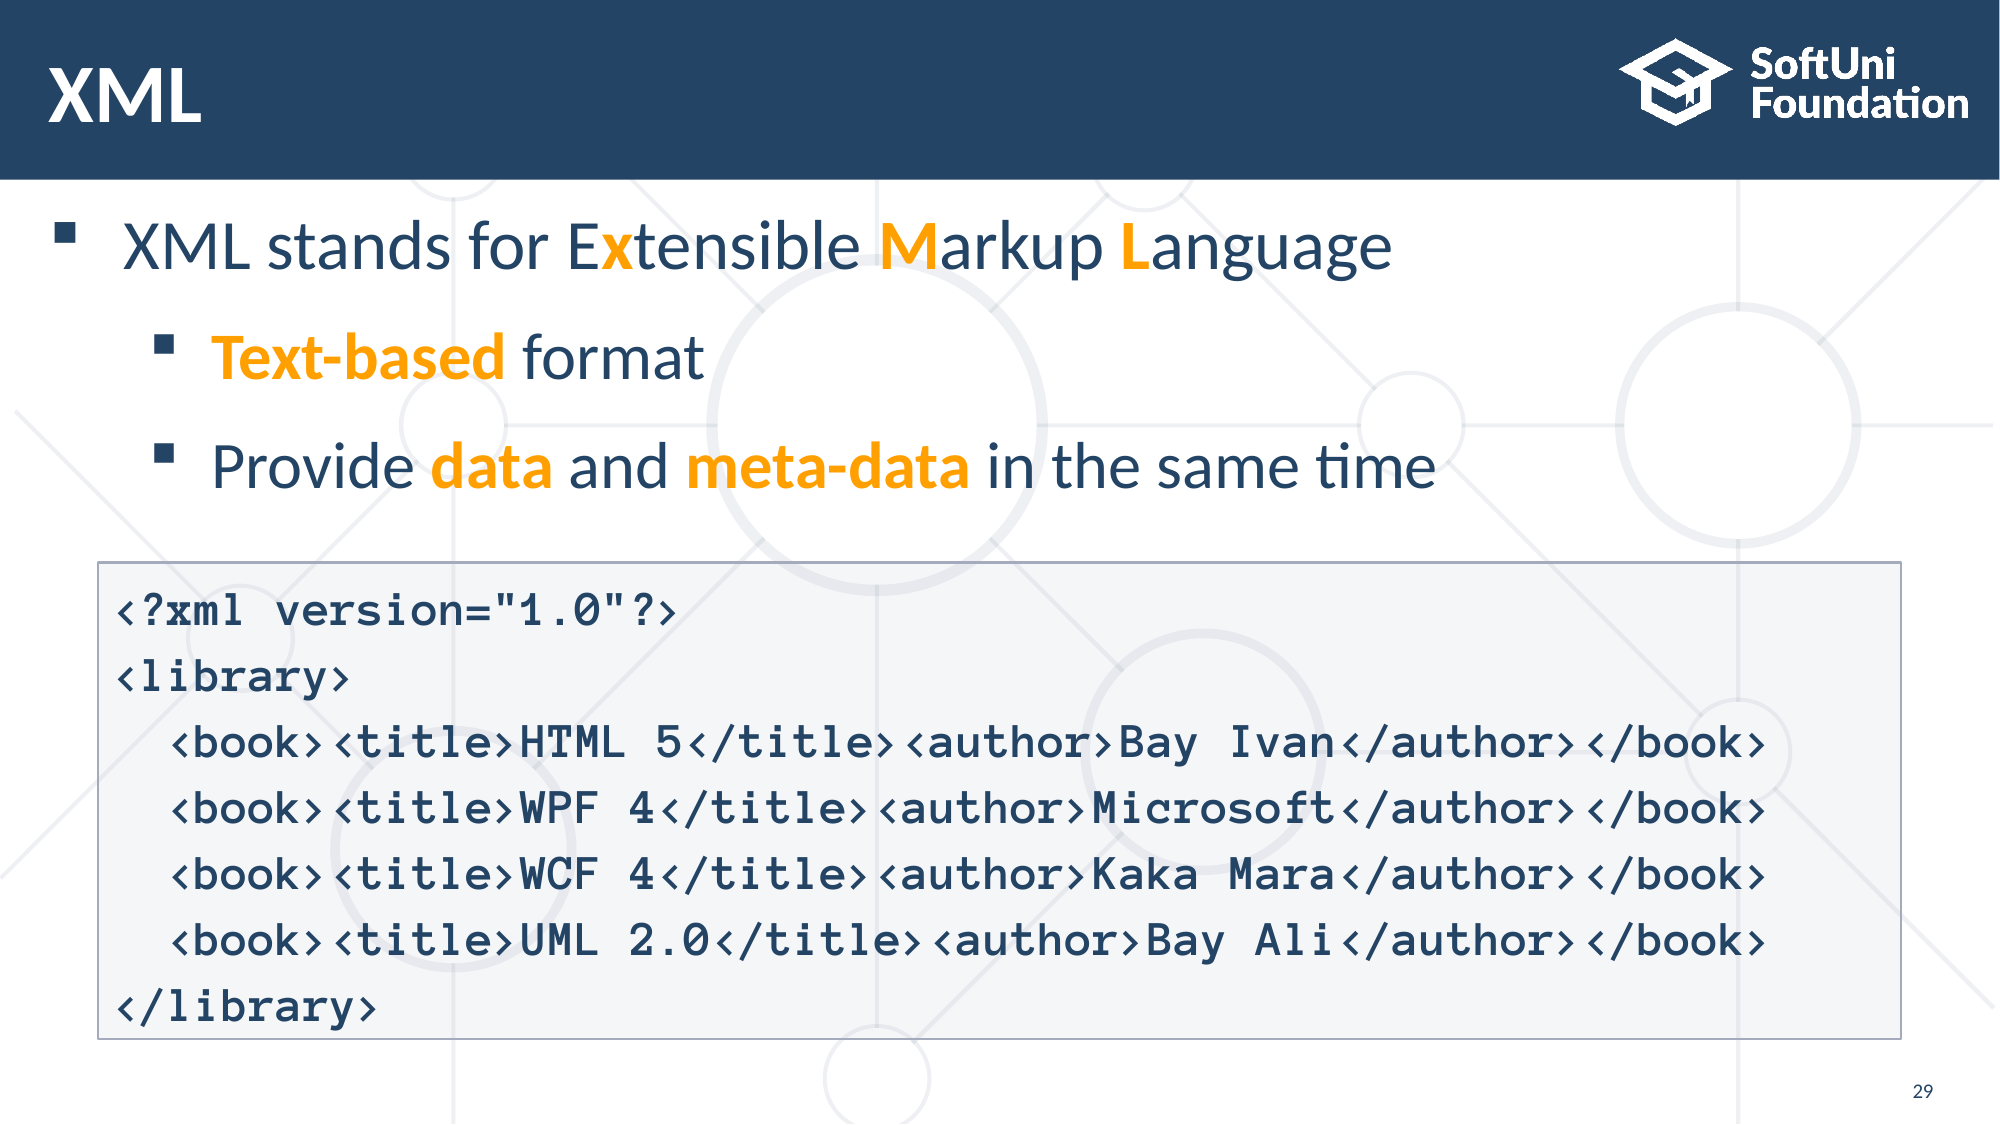

# XML
XML stands for Extensible Markup Language
Text-based format
Provide data and meta-data in the same time
<?xml version="1.0"?>
<library>
  <book><title>HTML 5</title><author>Bay Ivan</author></book>
  <book><title>WPF 4</title><author>Microsoft</author></book>
  <book><title>WCF 4</title><author>Kaka Mara</author></book>
  <book><title>UML 2.0</title><author>Bay Ali</author></book>
</library>
29